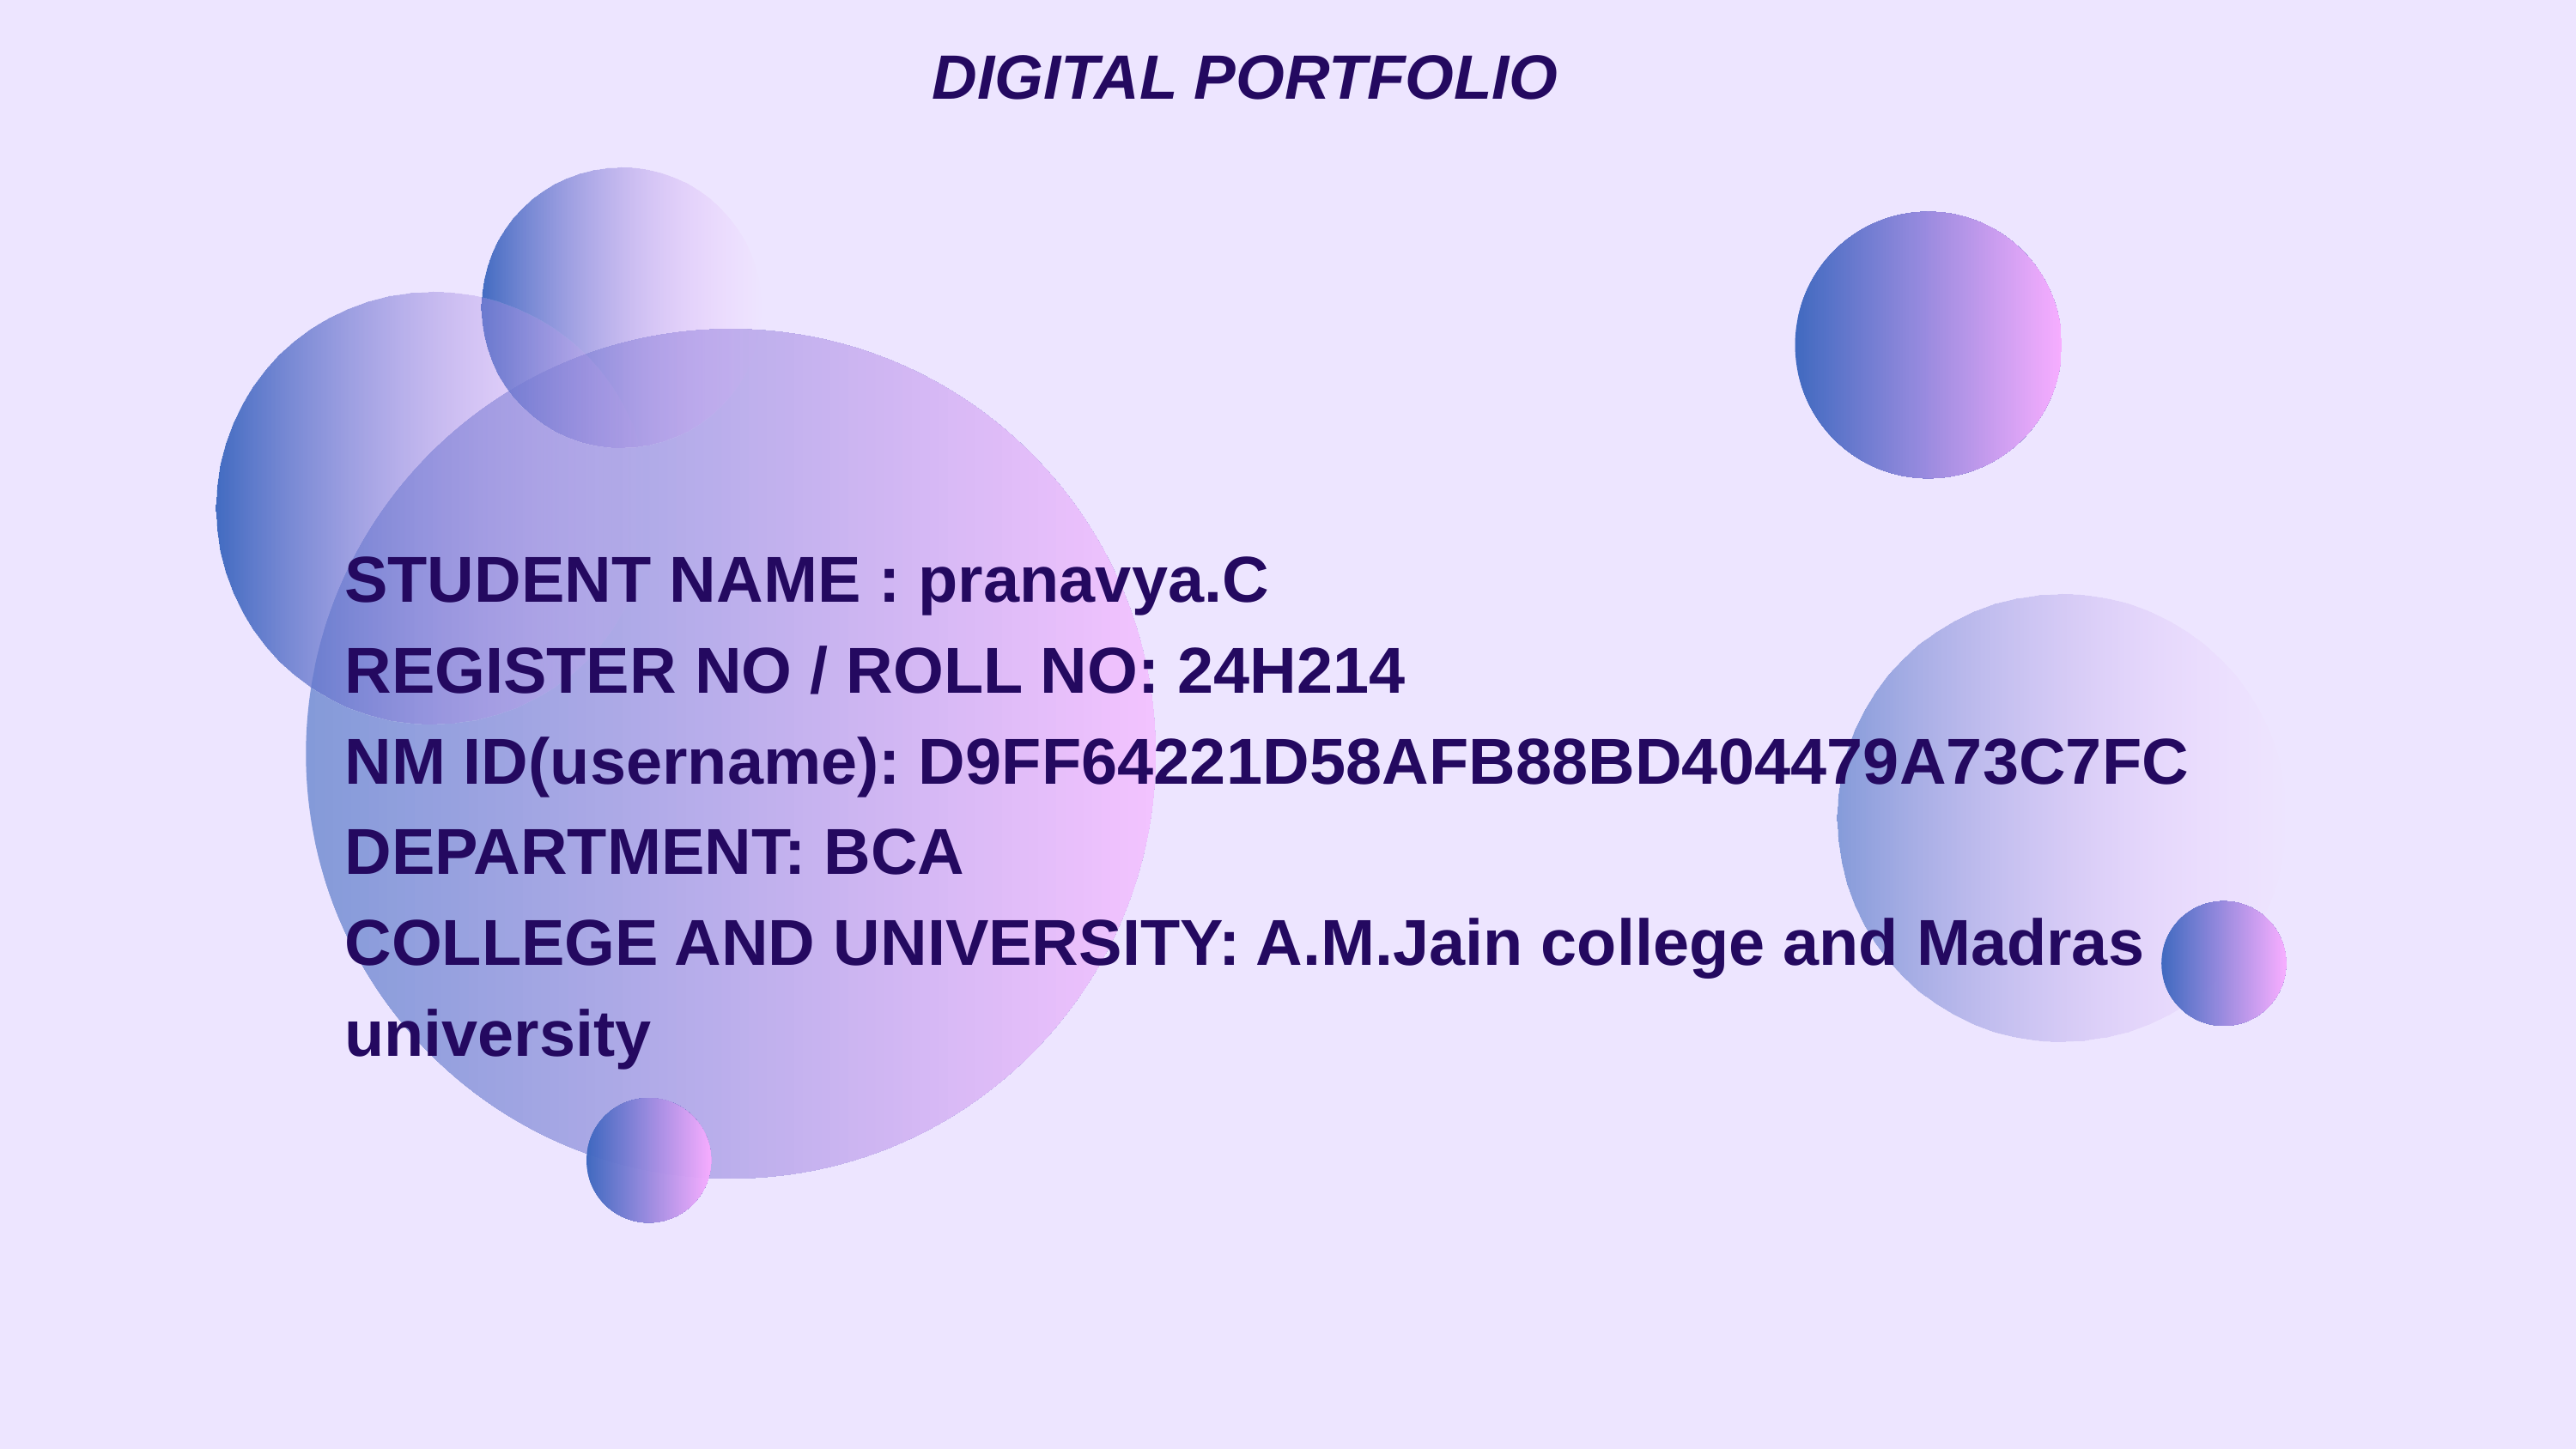

DIGITAL PORTFOLIO

STUDENT NAME : pranavya.C
REGISTER NO / ROLL NO: 24H214
NM ID(username): D9FF64221D58AFB88BD404479A73C7FC
DEPARTMENT: BCA
COLLEGE AND UNIVERSITY: A.M.Jain college and Madras university